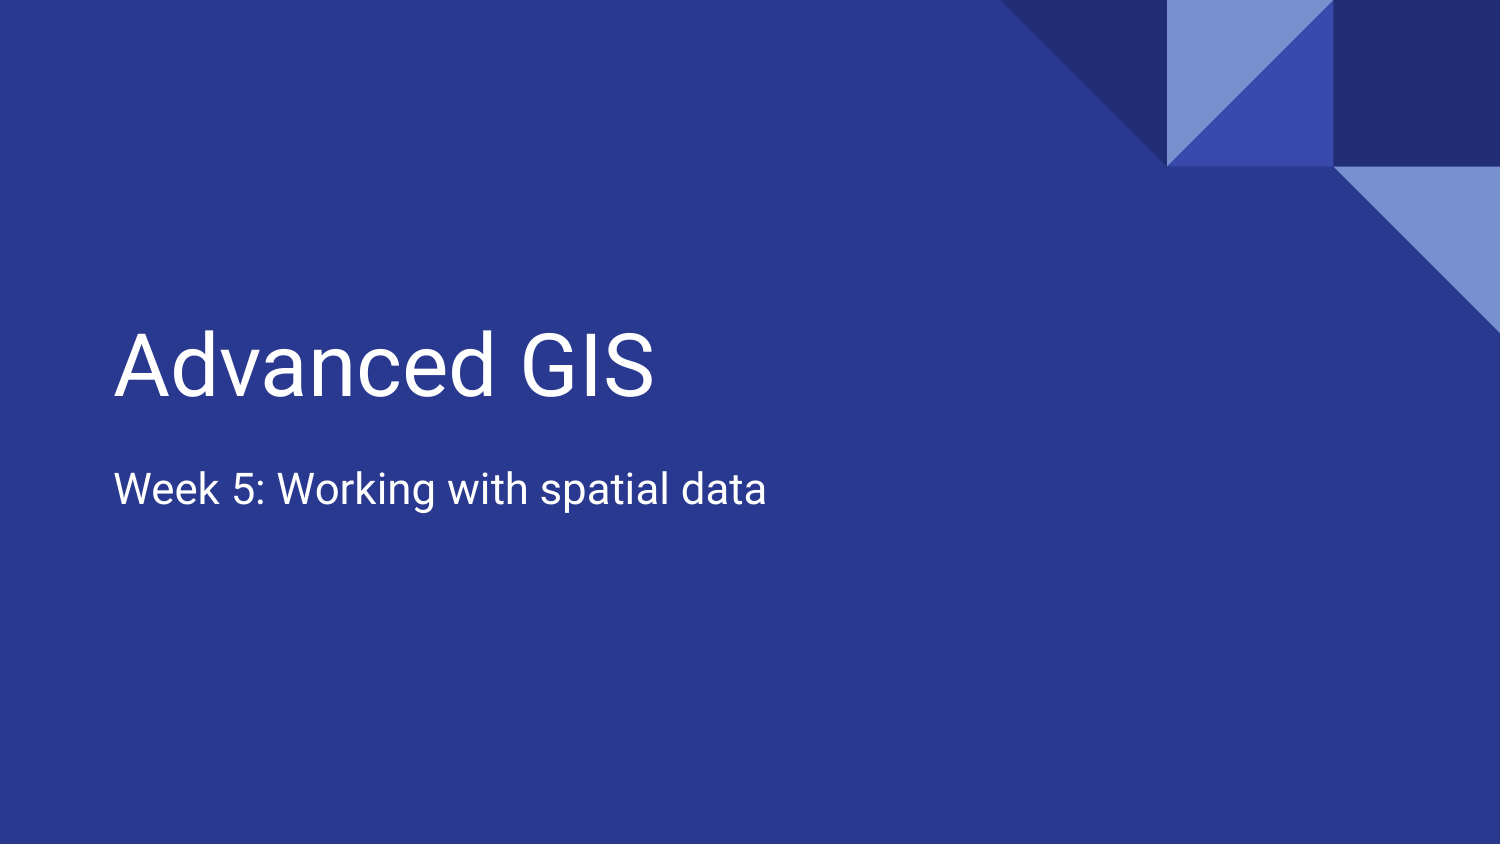

# Advanced GIS
Week 5: Working with spatial data